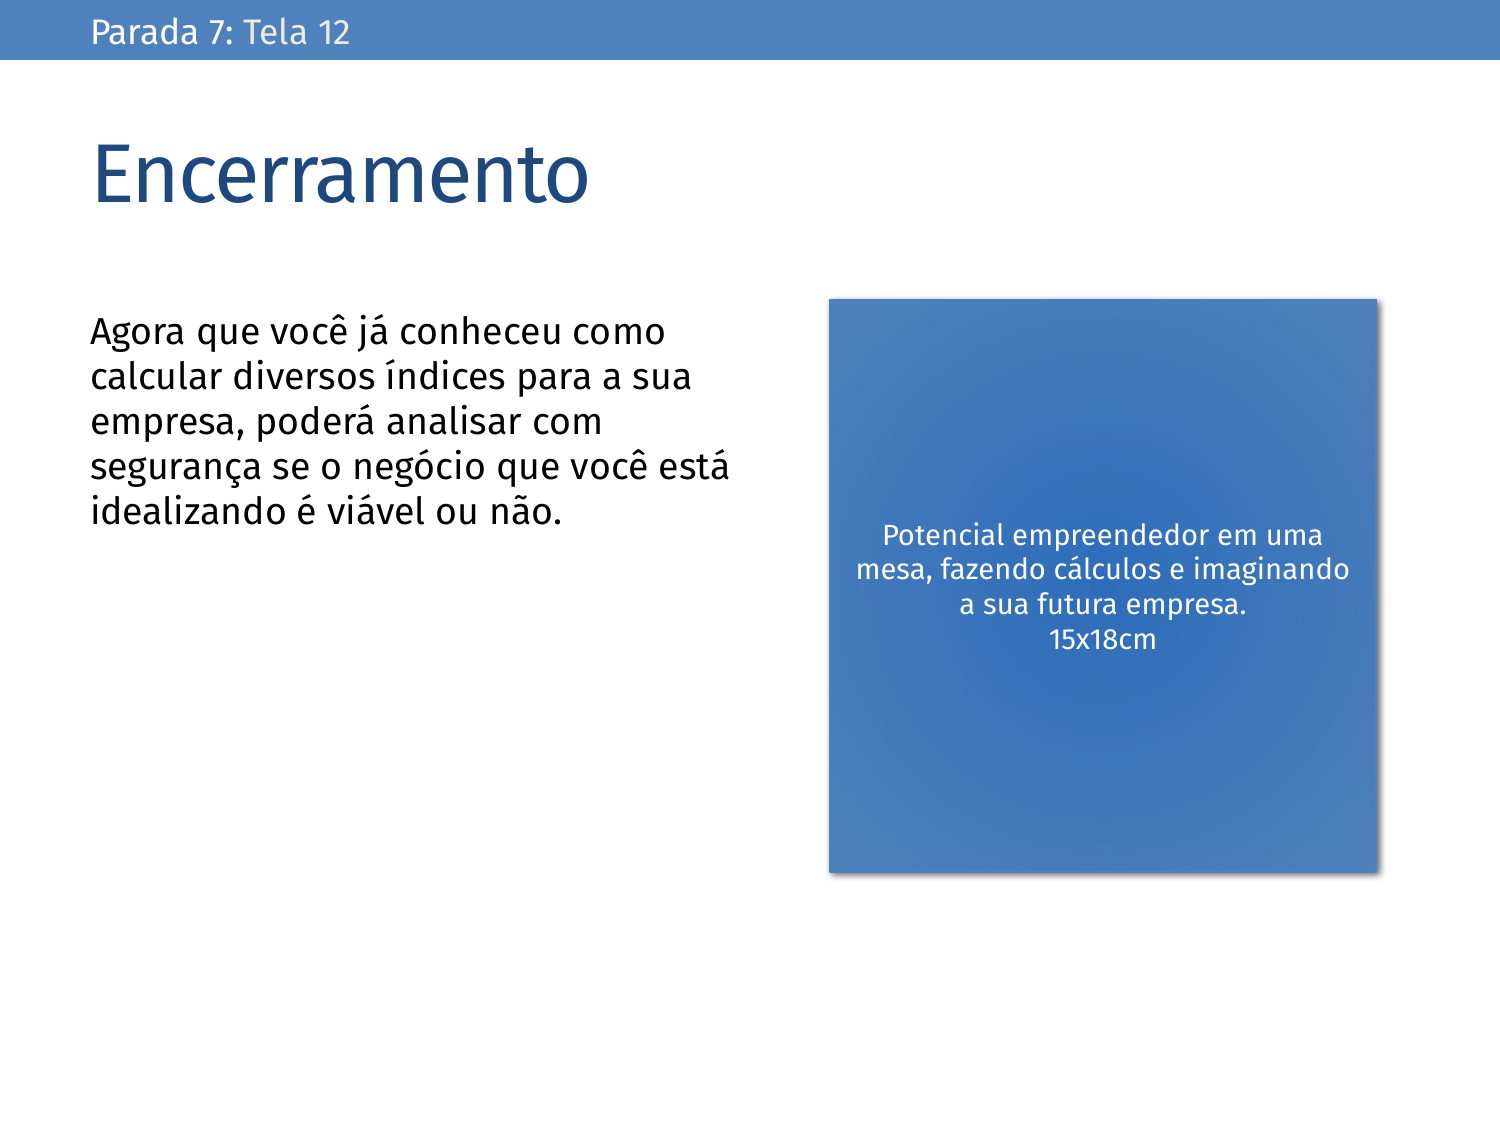

Parada 7: Tela 12
# Encerramento
Agora que você já conheceu como calcular diversos índices para a sua empresa, poderá analisar com segurança se o negócio que você está idealizando é viável ou não.
Potencial empreendedor em uma mesa, fazendo cálculos e imaginando a sua futura empresa.
15x18cm